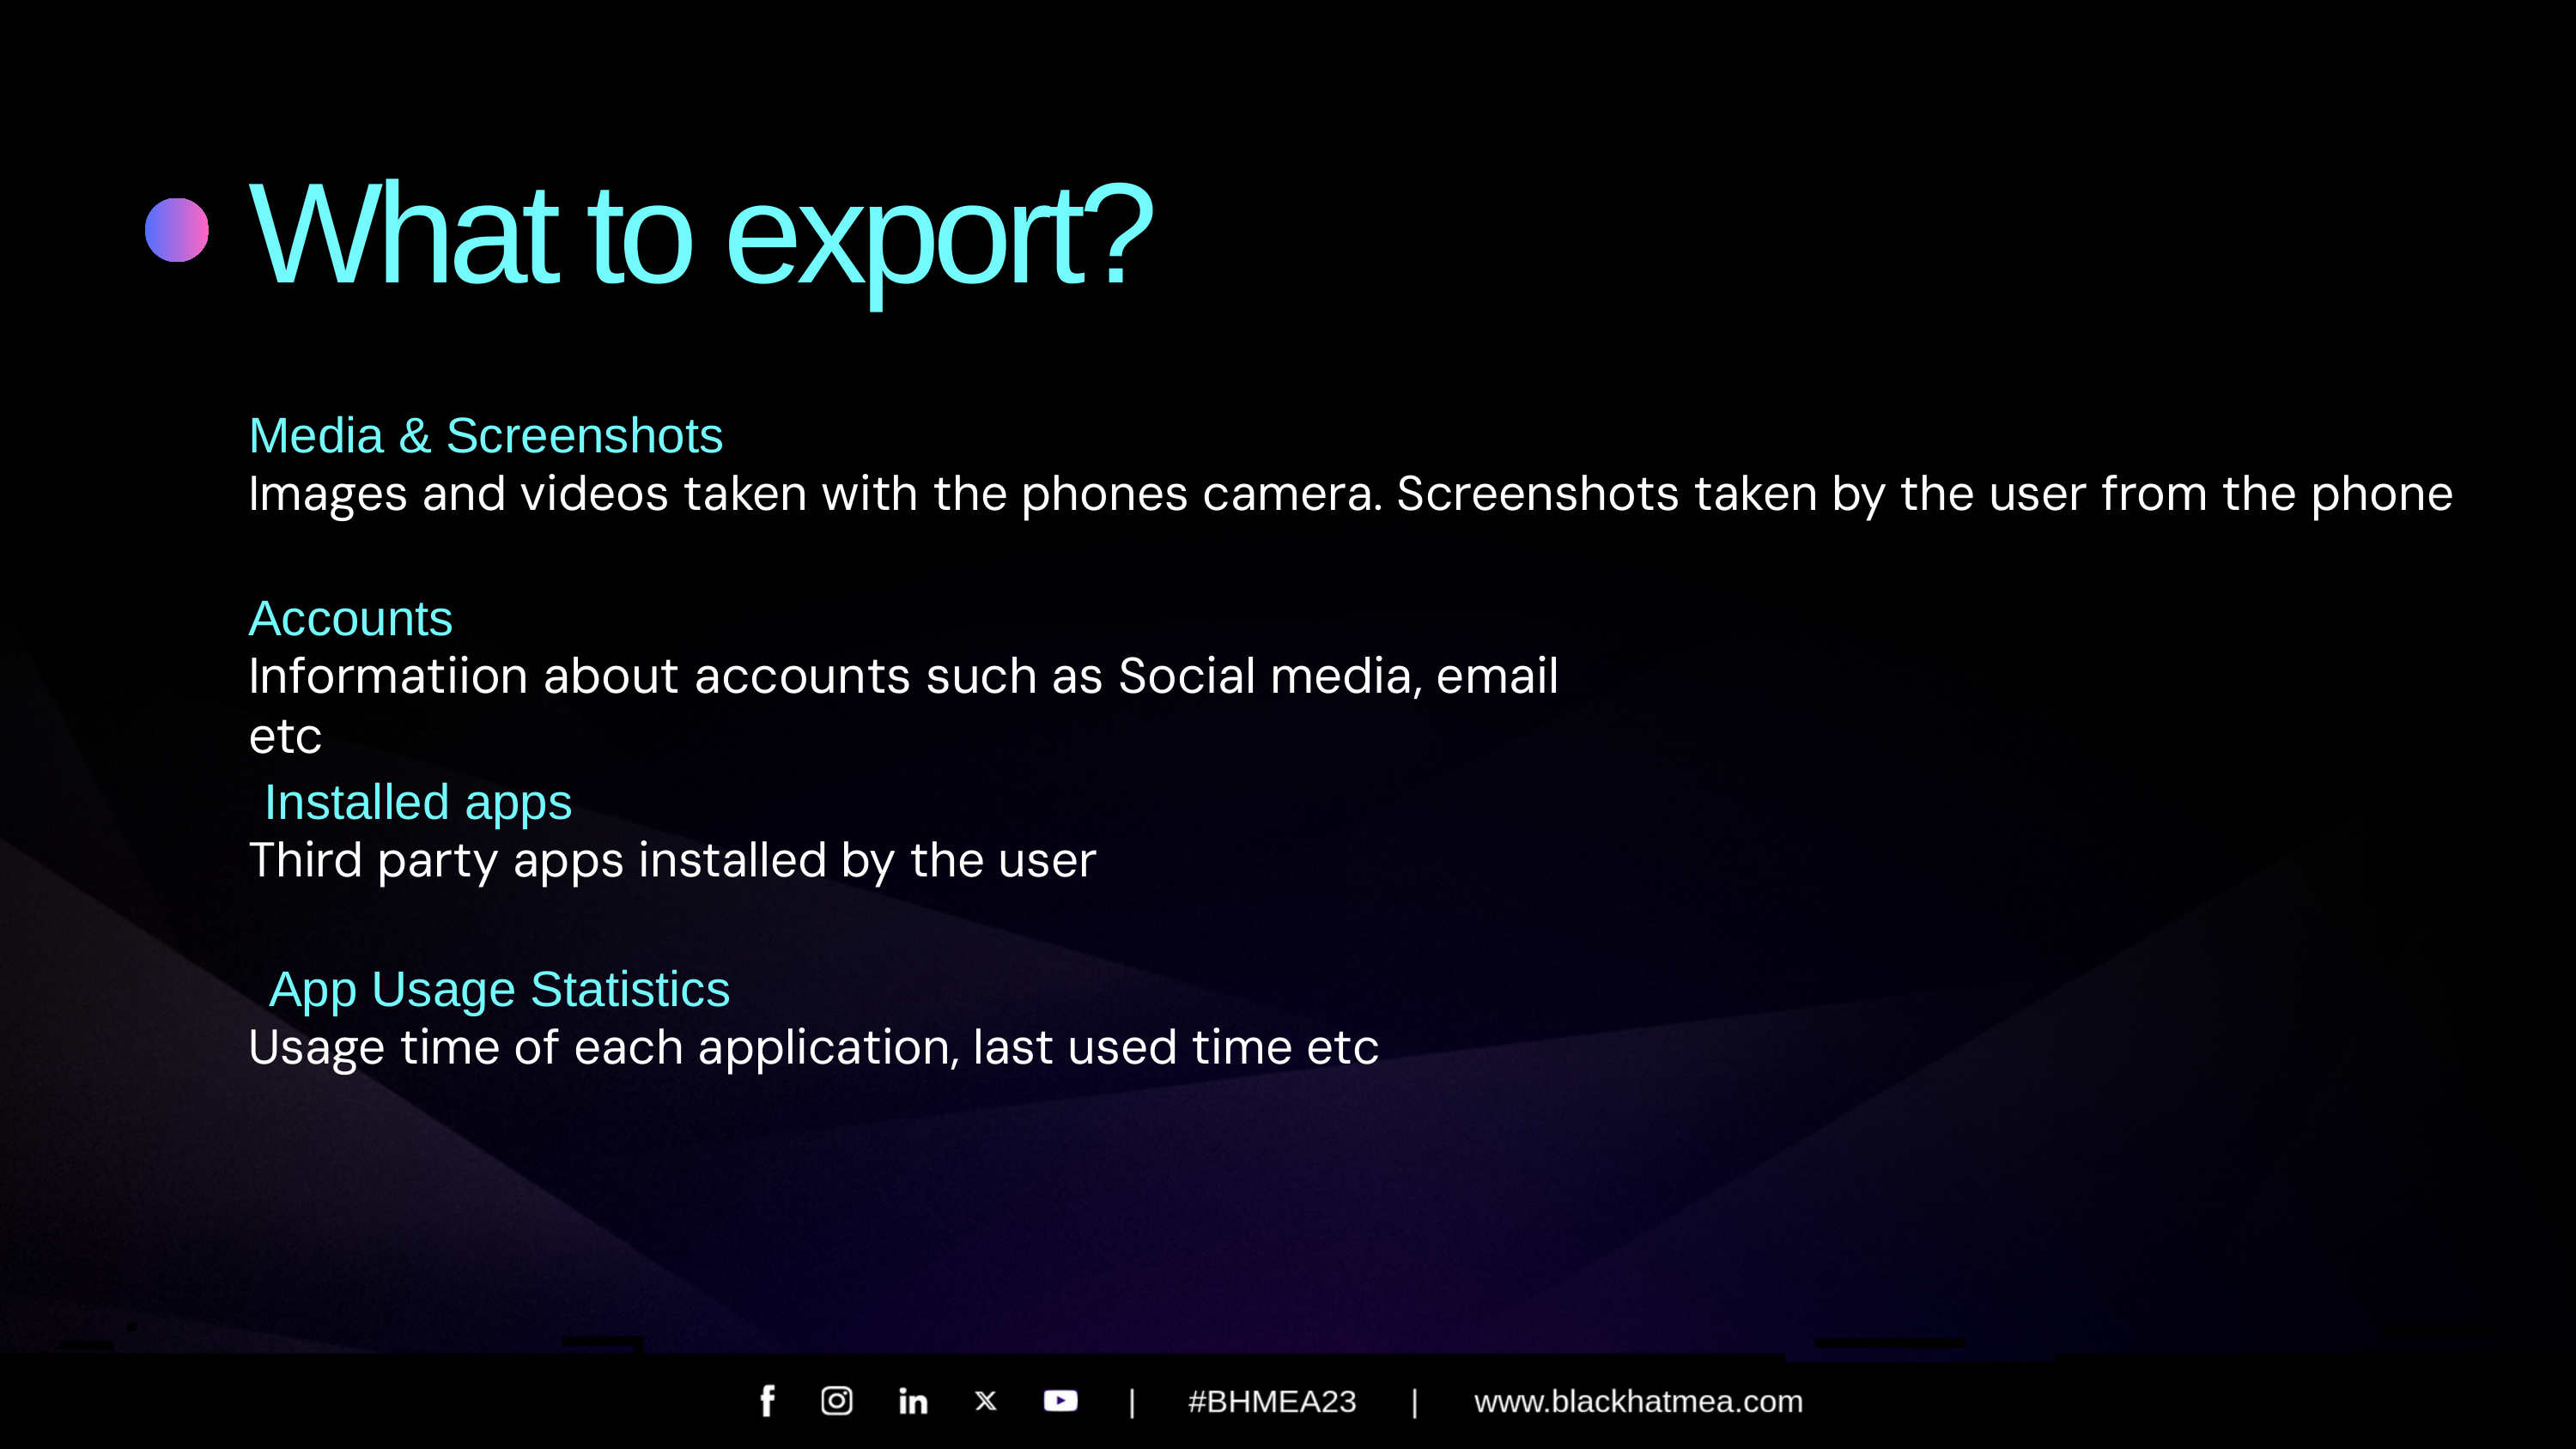

What to export?

Media & Screenshots
Images and videos taken with the phones camera. Screenshots taken by the user from the phone

Accounts
Informatiion about accounts such as Social media, email etc
Installed apps
Third party apps installed by the user
App Usage Statistics
Usage time of each application, last used time etc